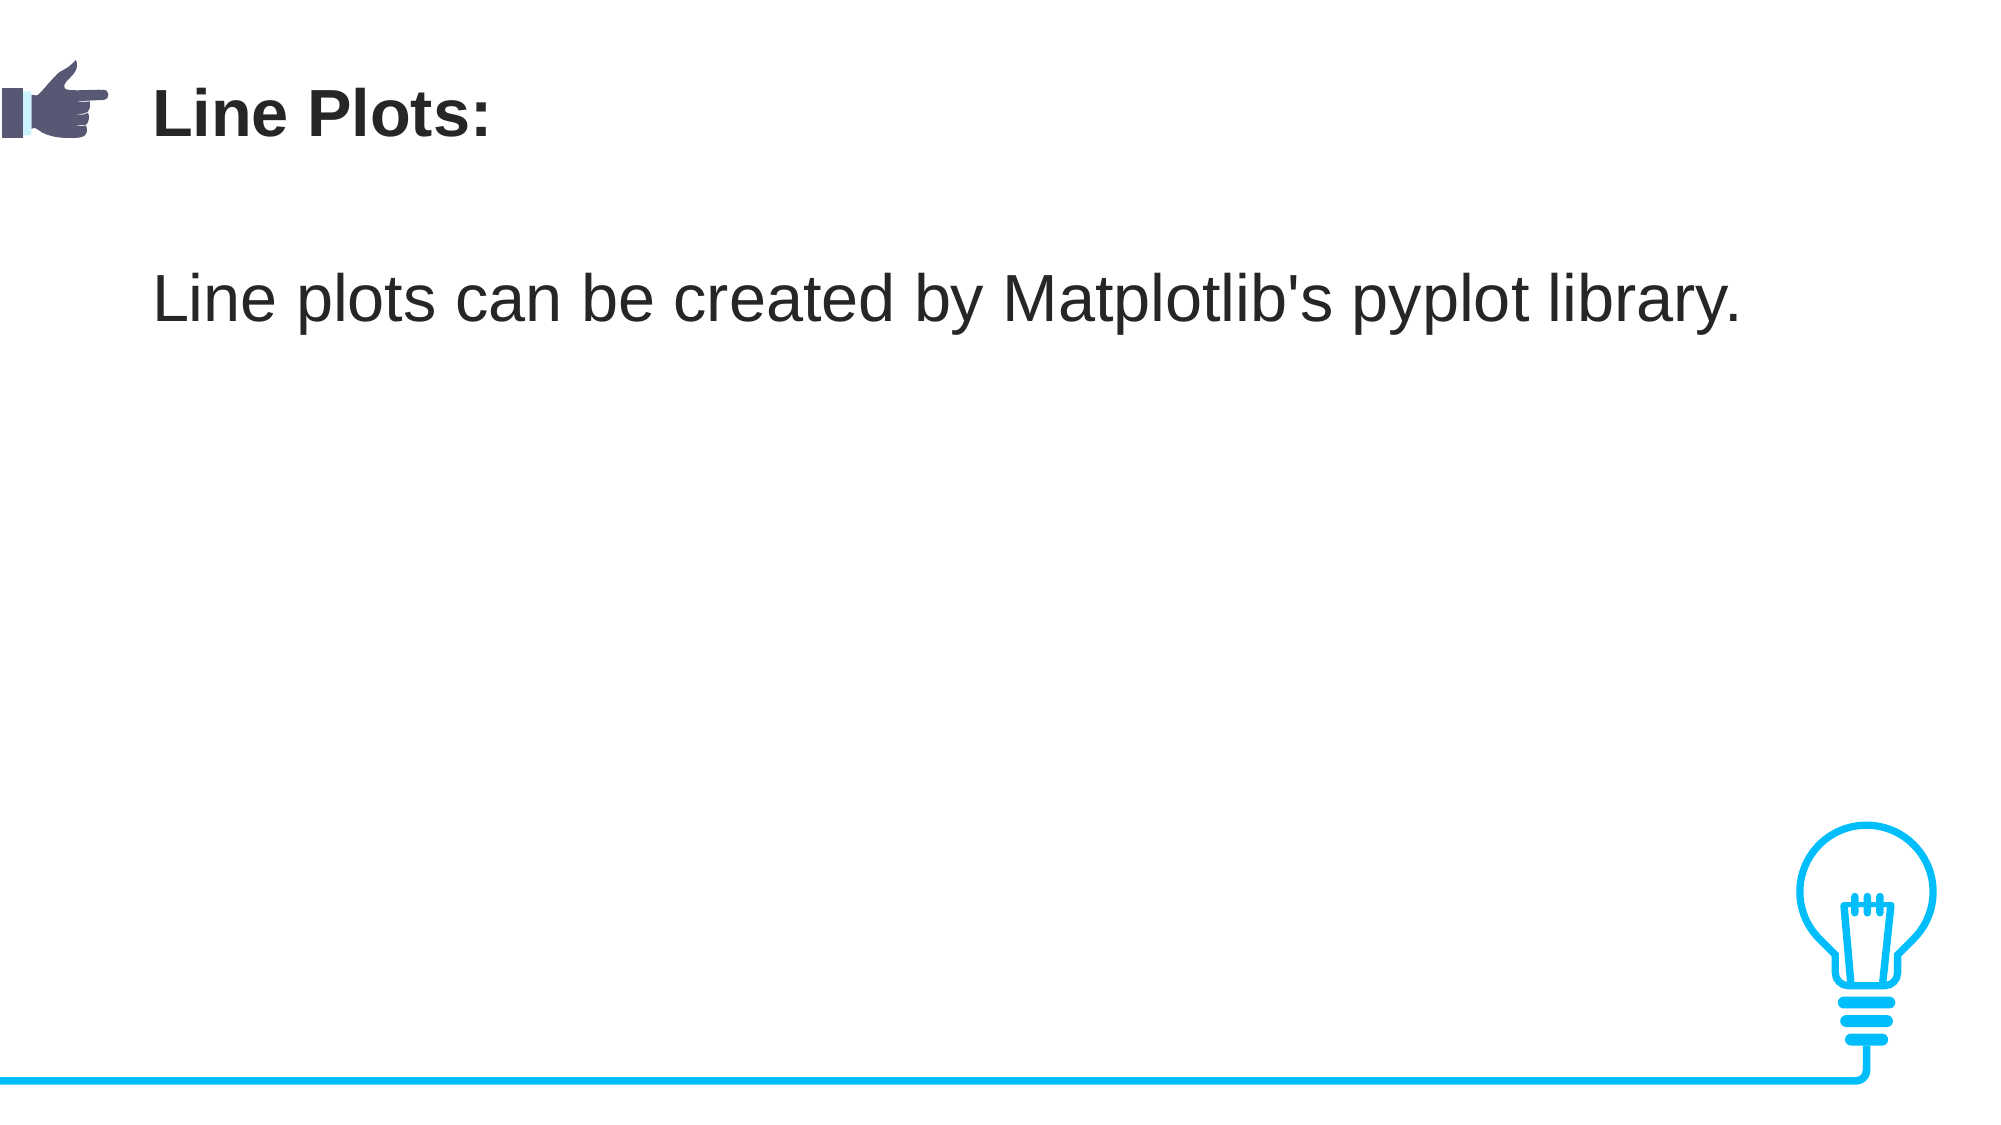

Line Plots:

Line plots can be created by Matplotlib's pyplot library.